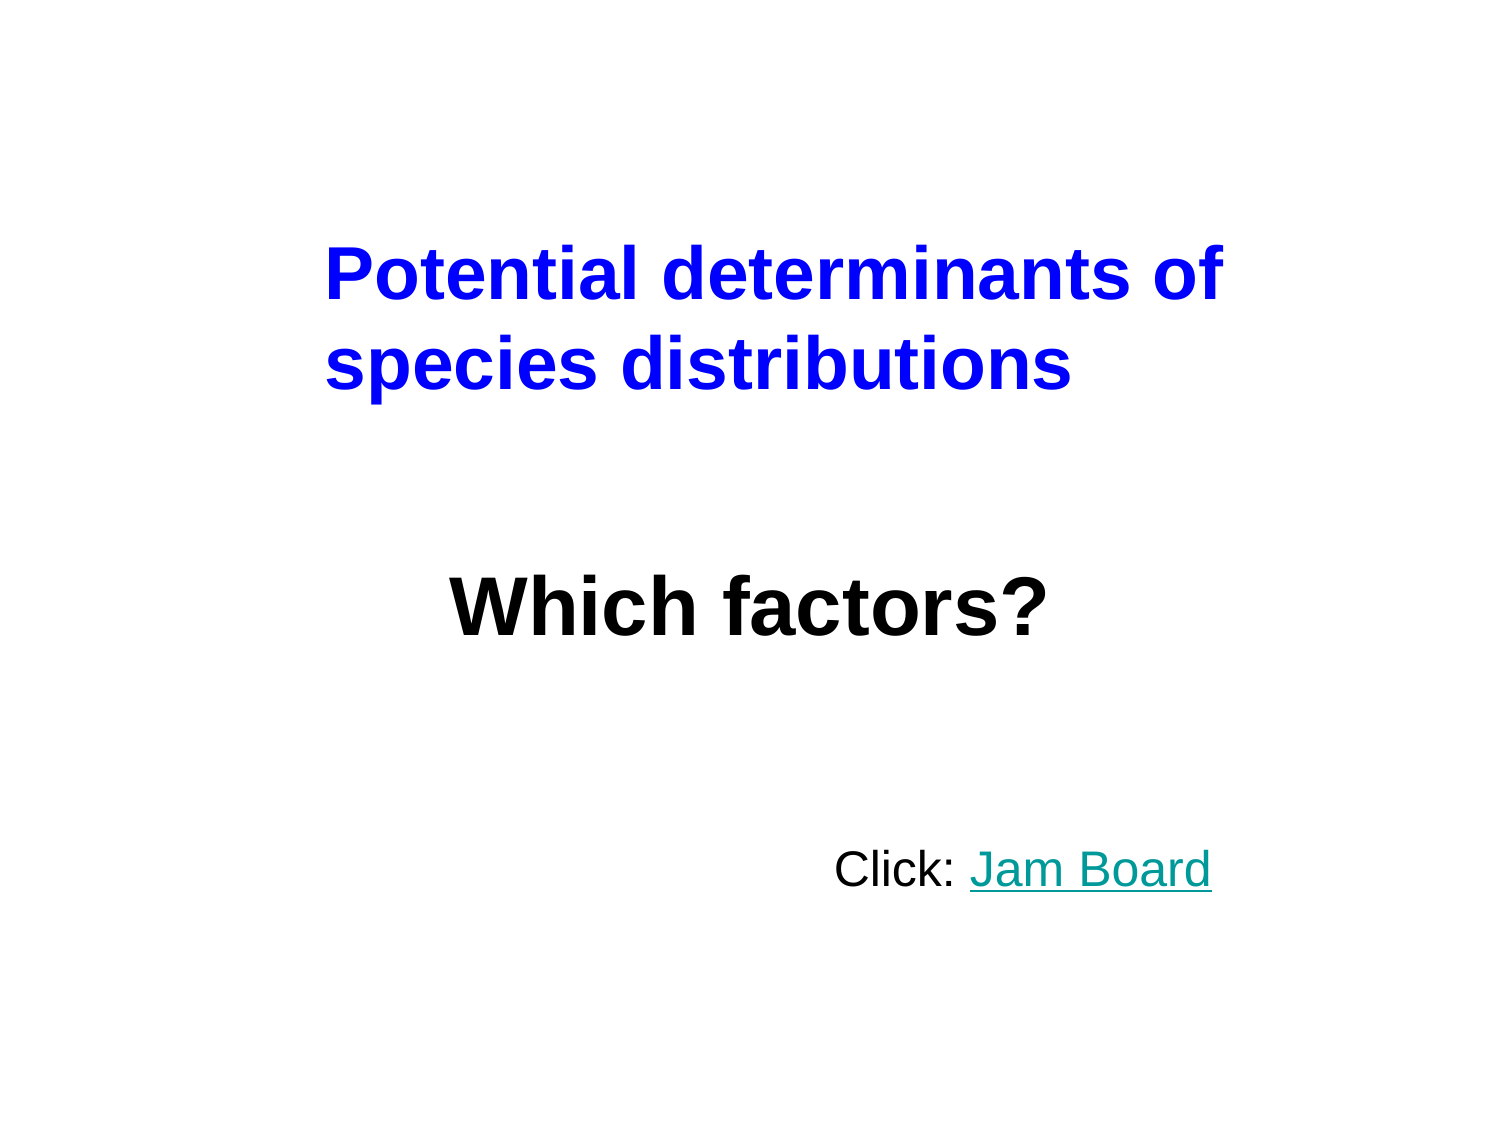

Potential determinants of species distributions
Which factors?
Click: Jam Board
30